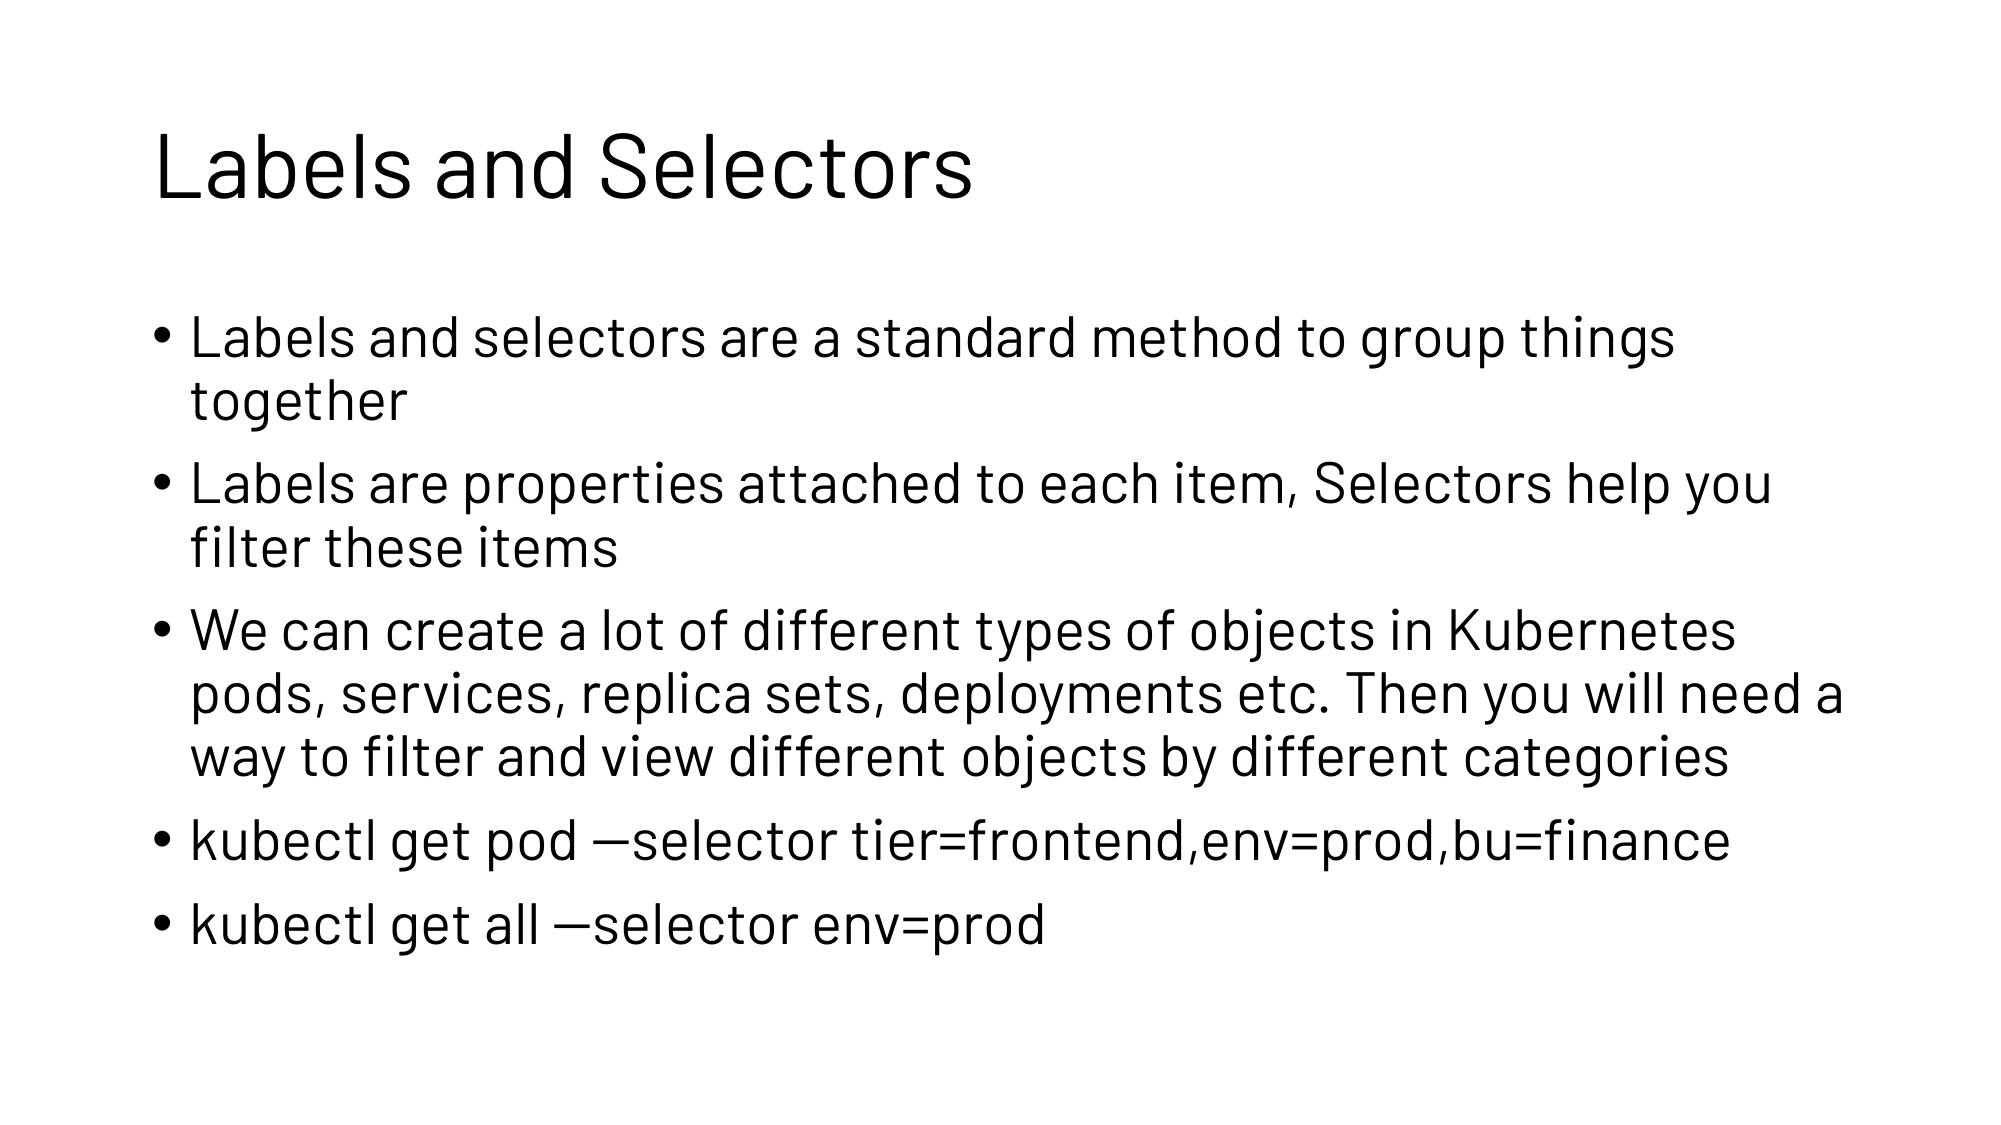

# Labels and Selectors
Labels and selectors are a standard method to group things together
Labels are properties attached to each item, Selectors help you filter these items
We can create a lot of different types of objects in Kubernetes pods, services, replica sets, deployments etc. Then you will need a way to filter and view different objects by different categories
kubectl get pod --selector tier=frontend,env=prod,bu=finance
kubectl get all --selector env=prod